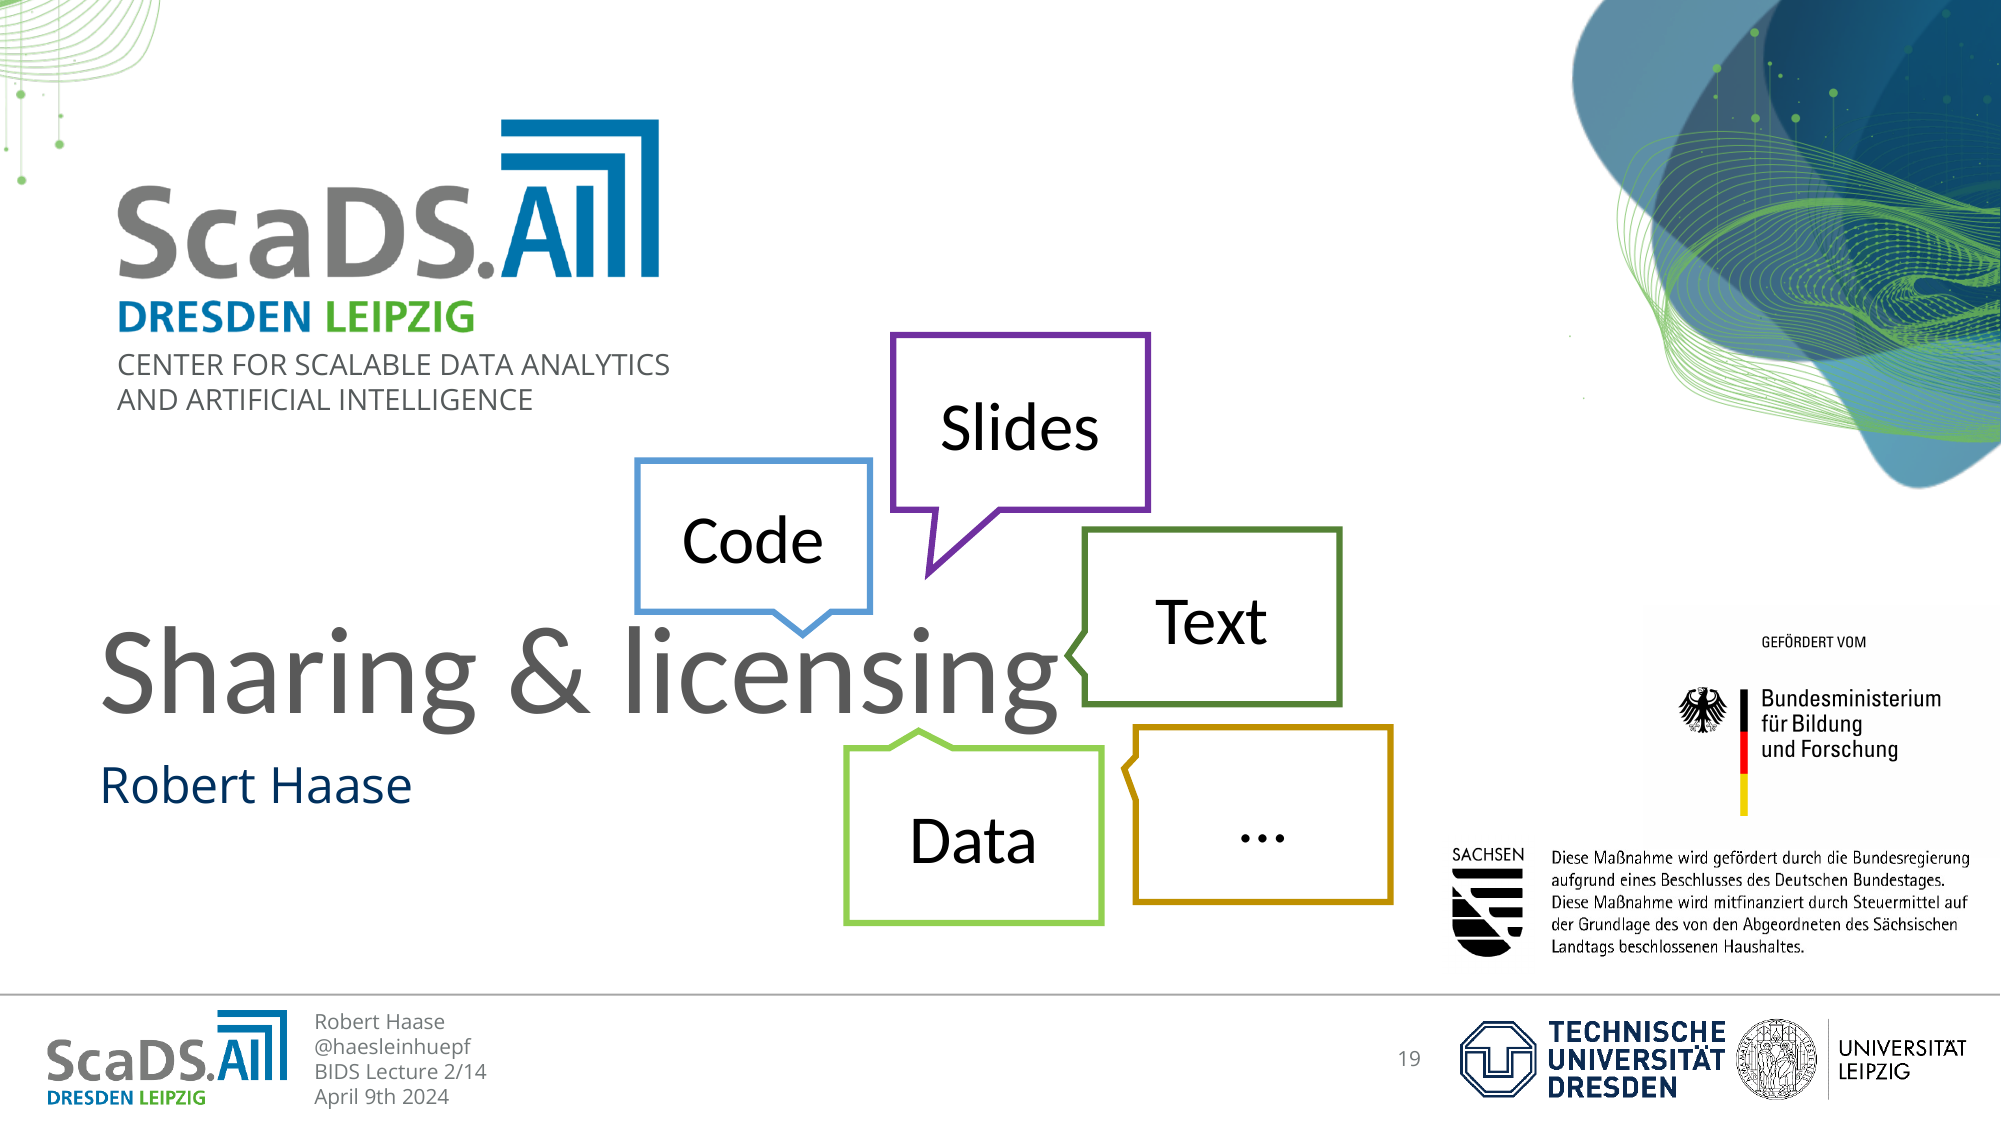

Slides
# Sharing & licensing
Code
Text
…
Data
Robert Haase